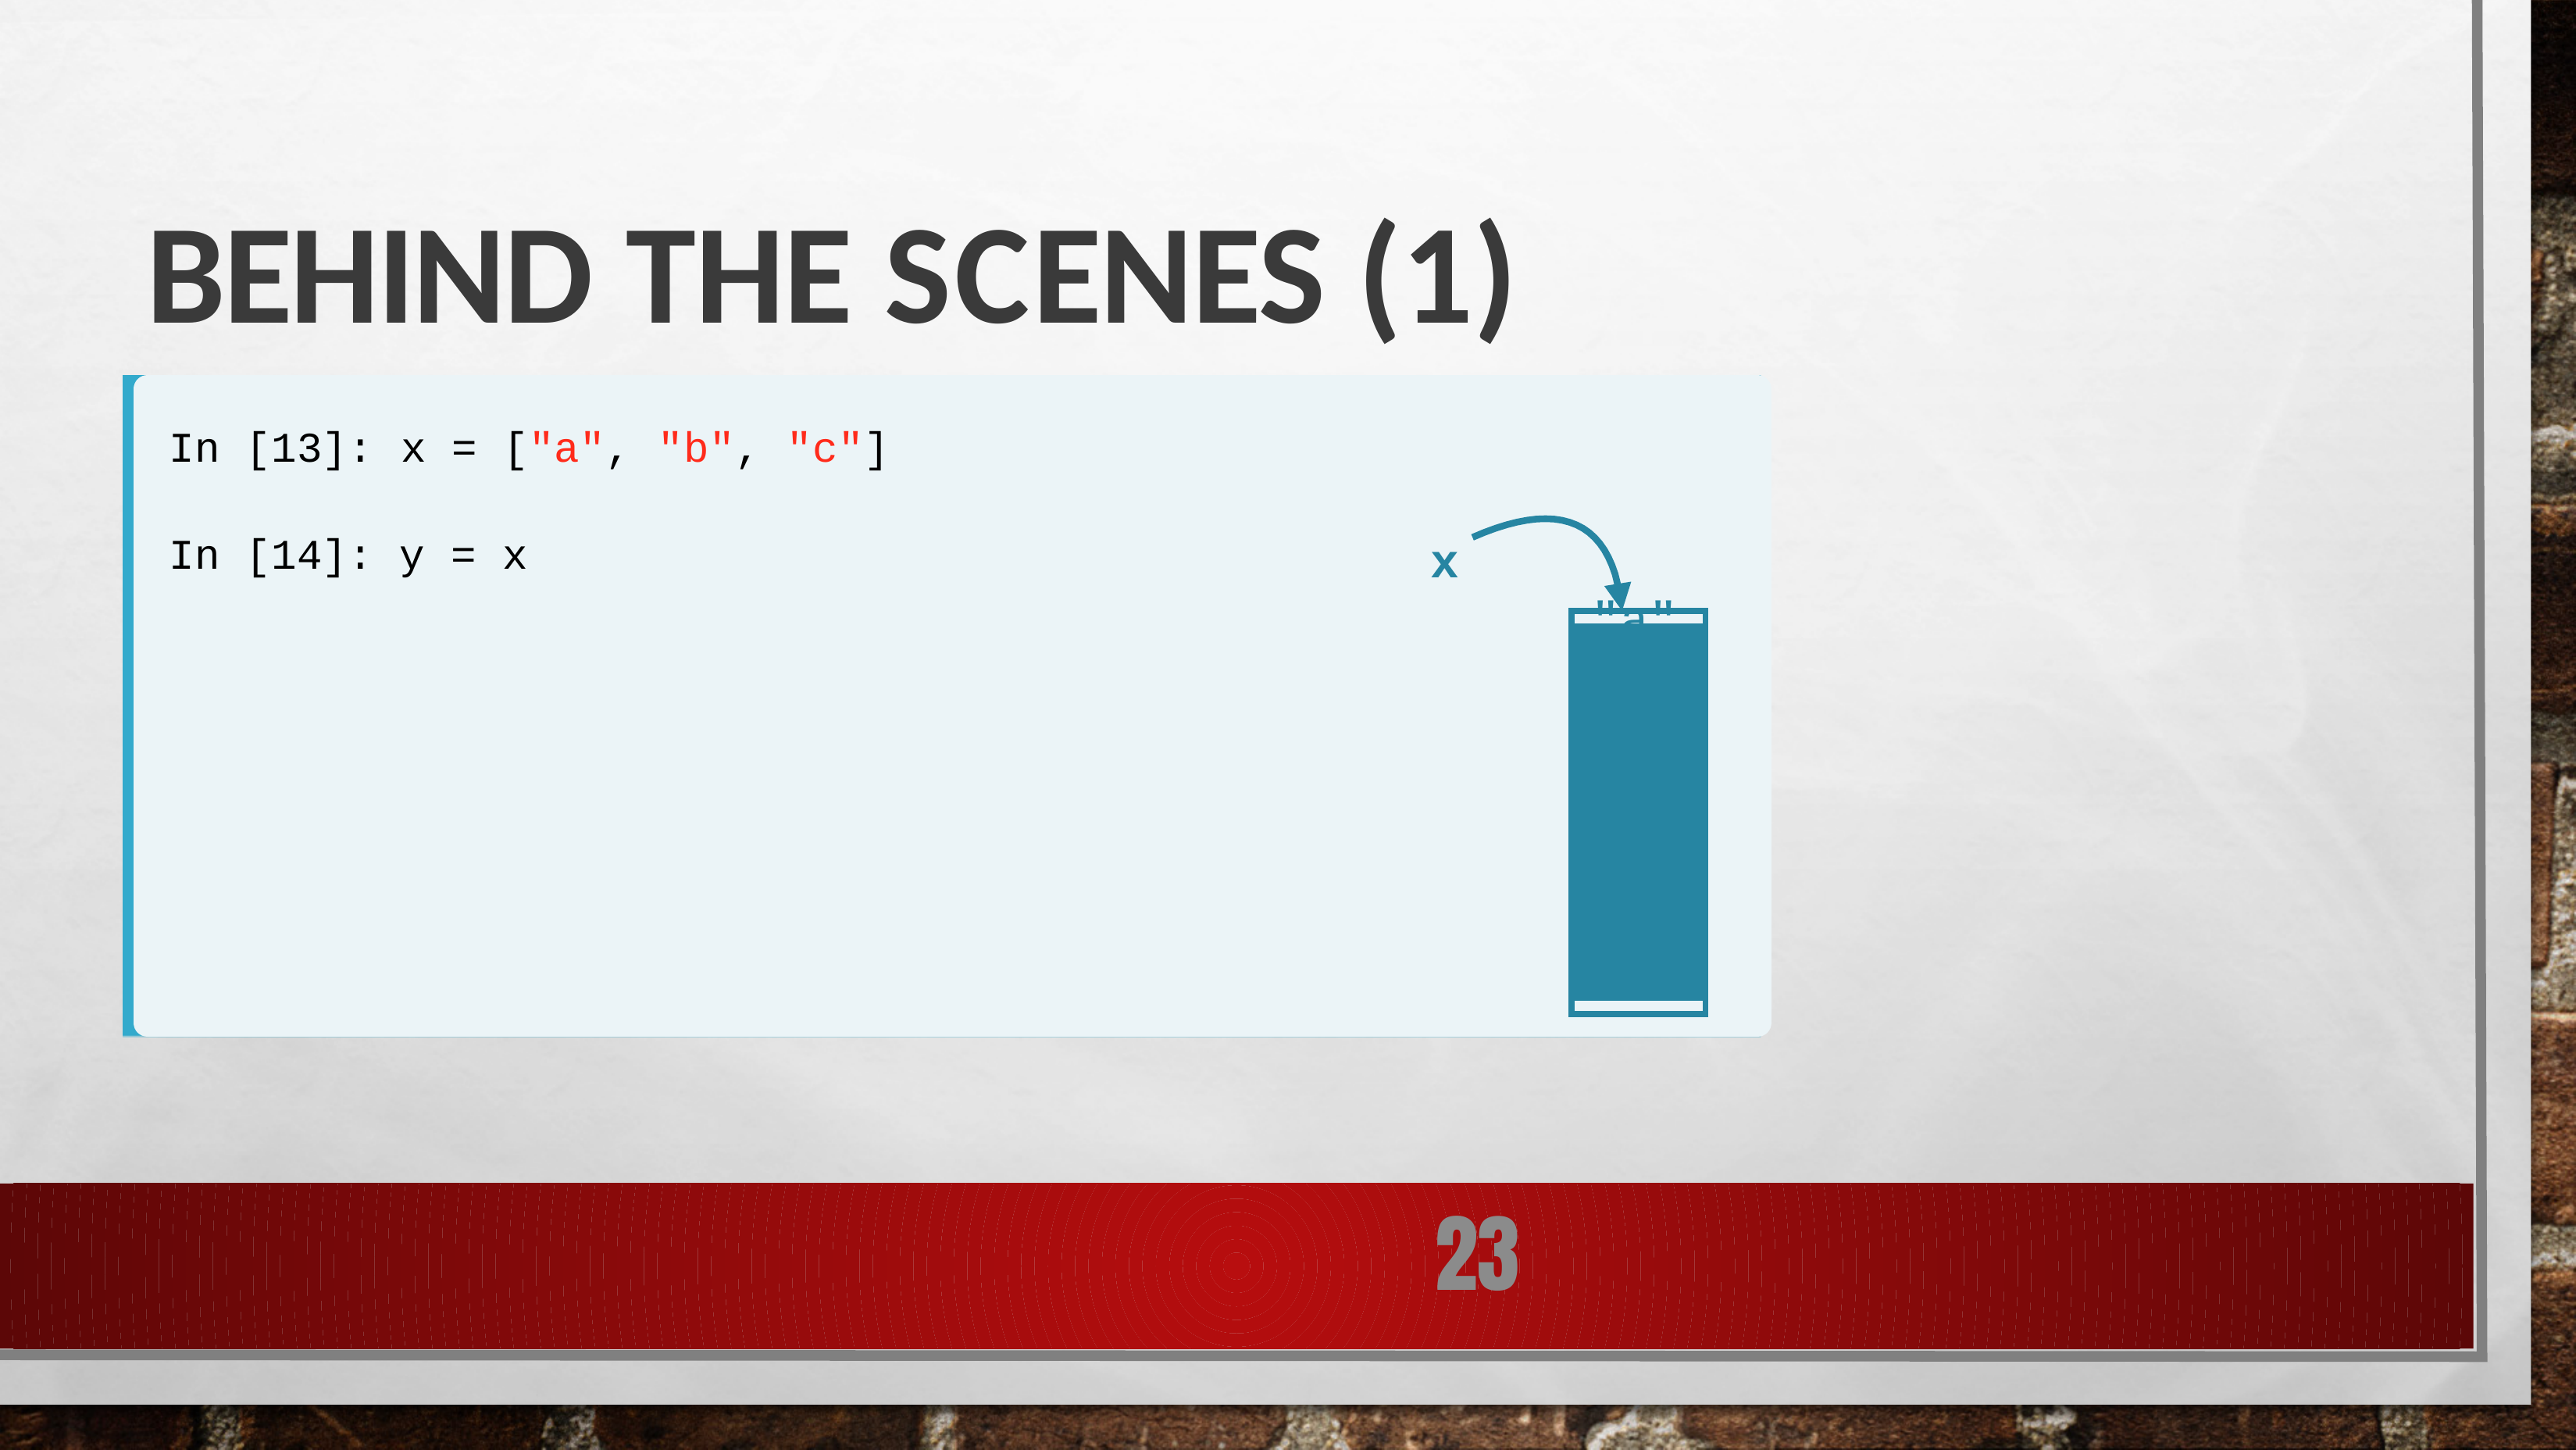

# Behind the scenes (1)

In [13]:
x = ["a",
"b",
"c"]

In [14]: y = x
x

| "a" |
| --- |
| "b" |
| "c" |
23